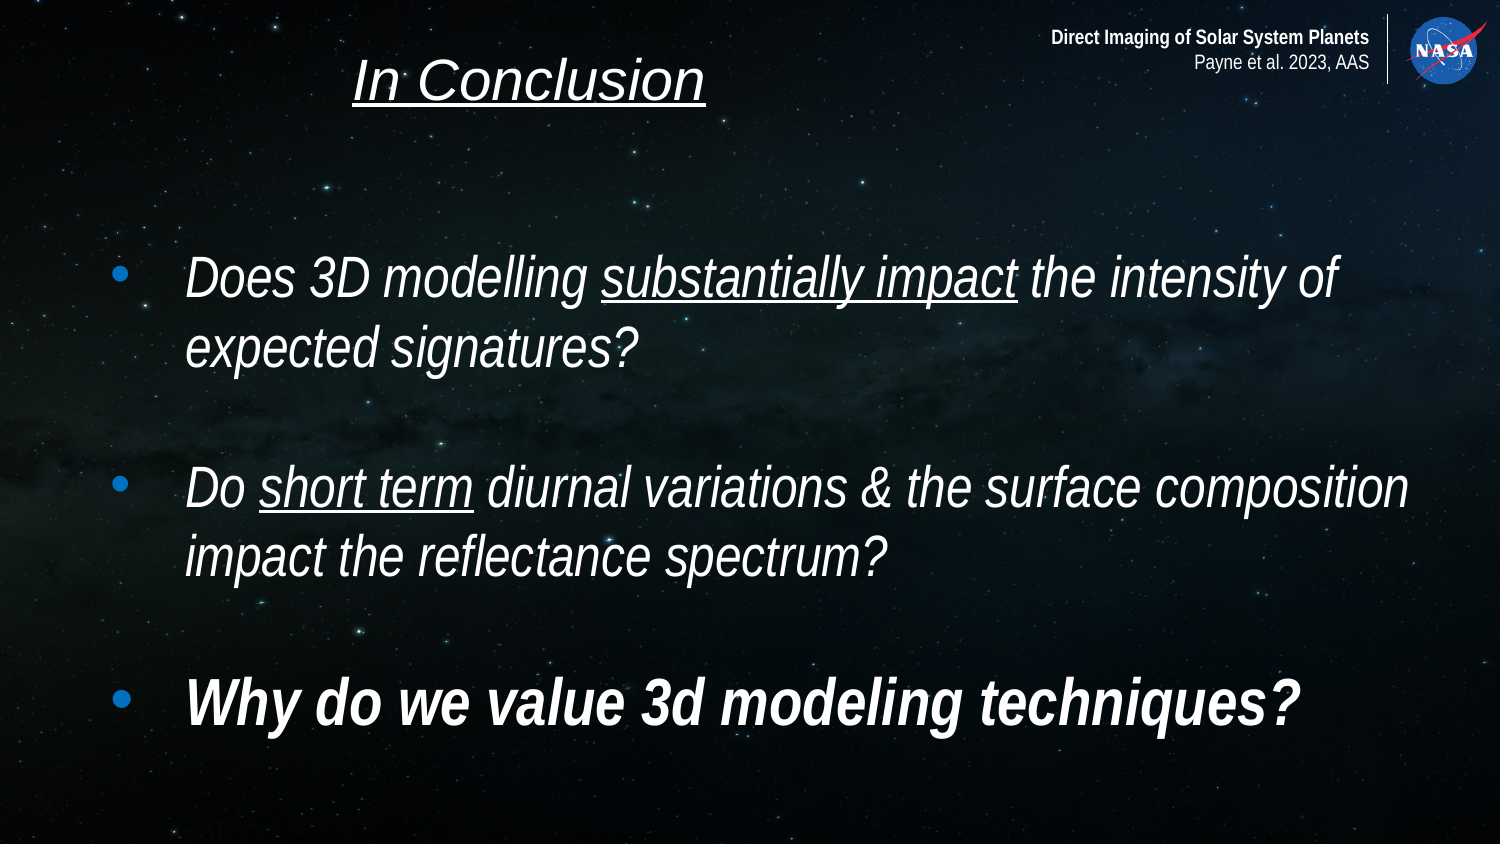

In Conclusion
Does 3D modelling substantially impact the intensity of expected signatures?

Do short term diurnal variations & the surface composition impact the reflectance spectrum?

Why do we value 3d modeling techniques?